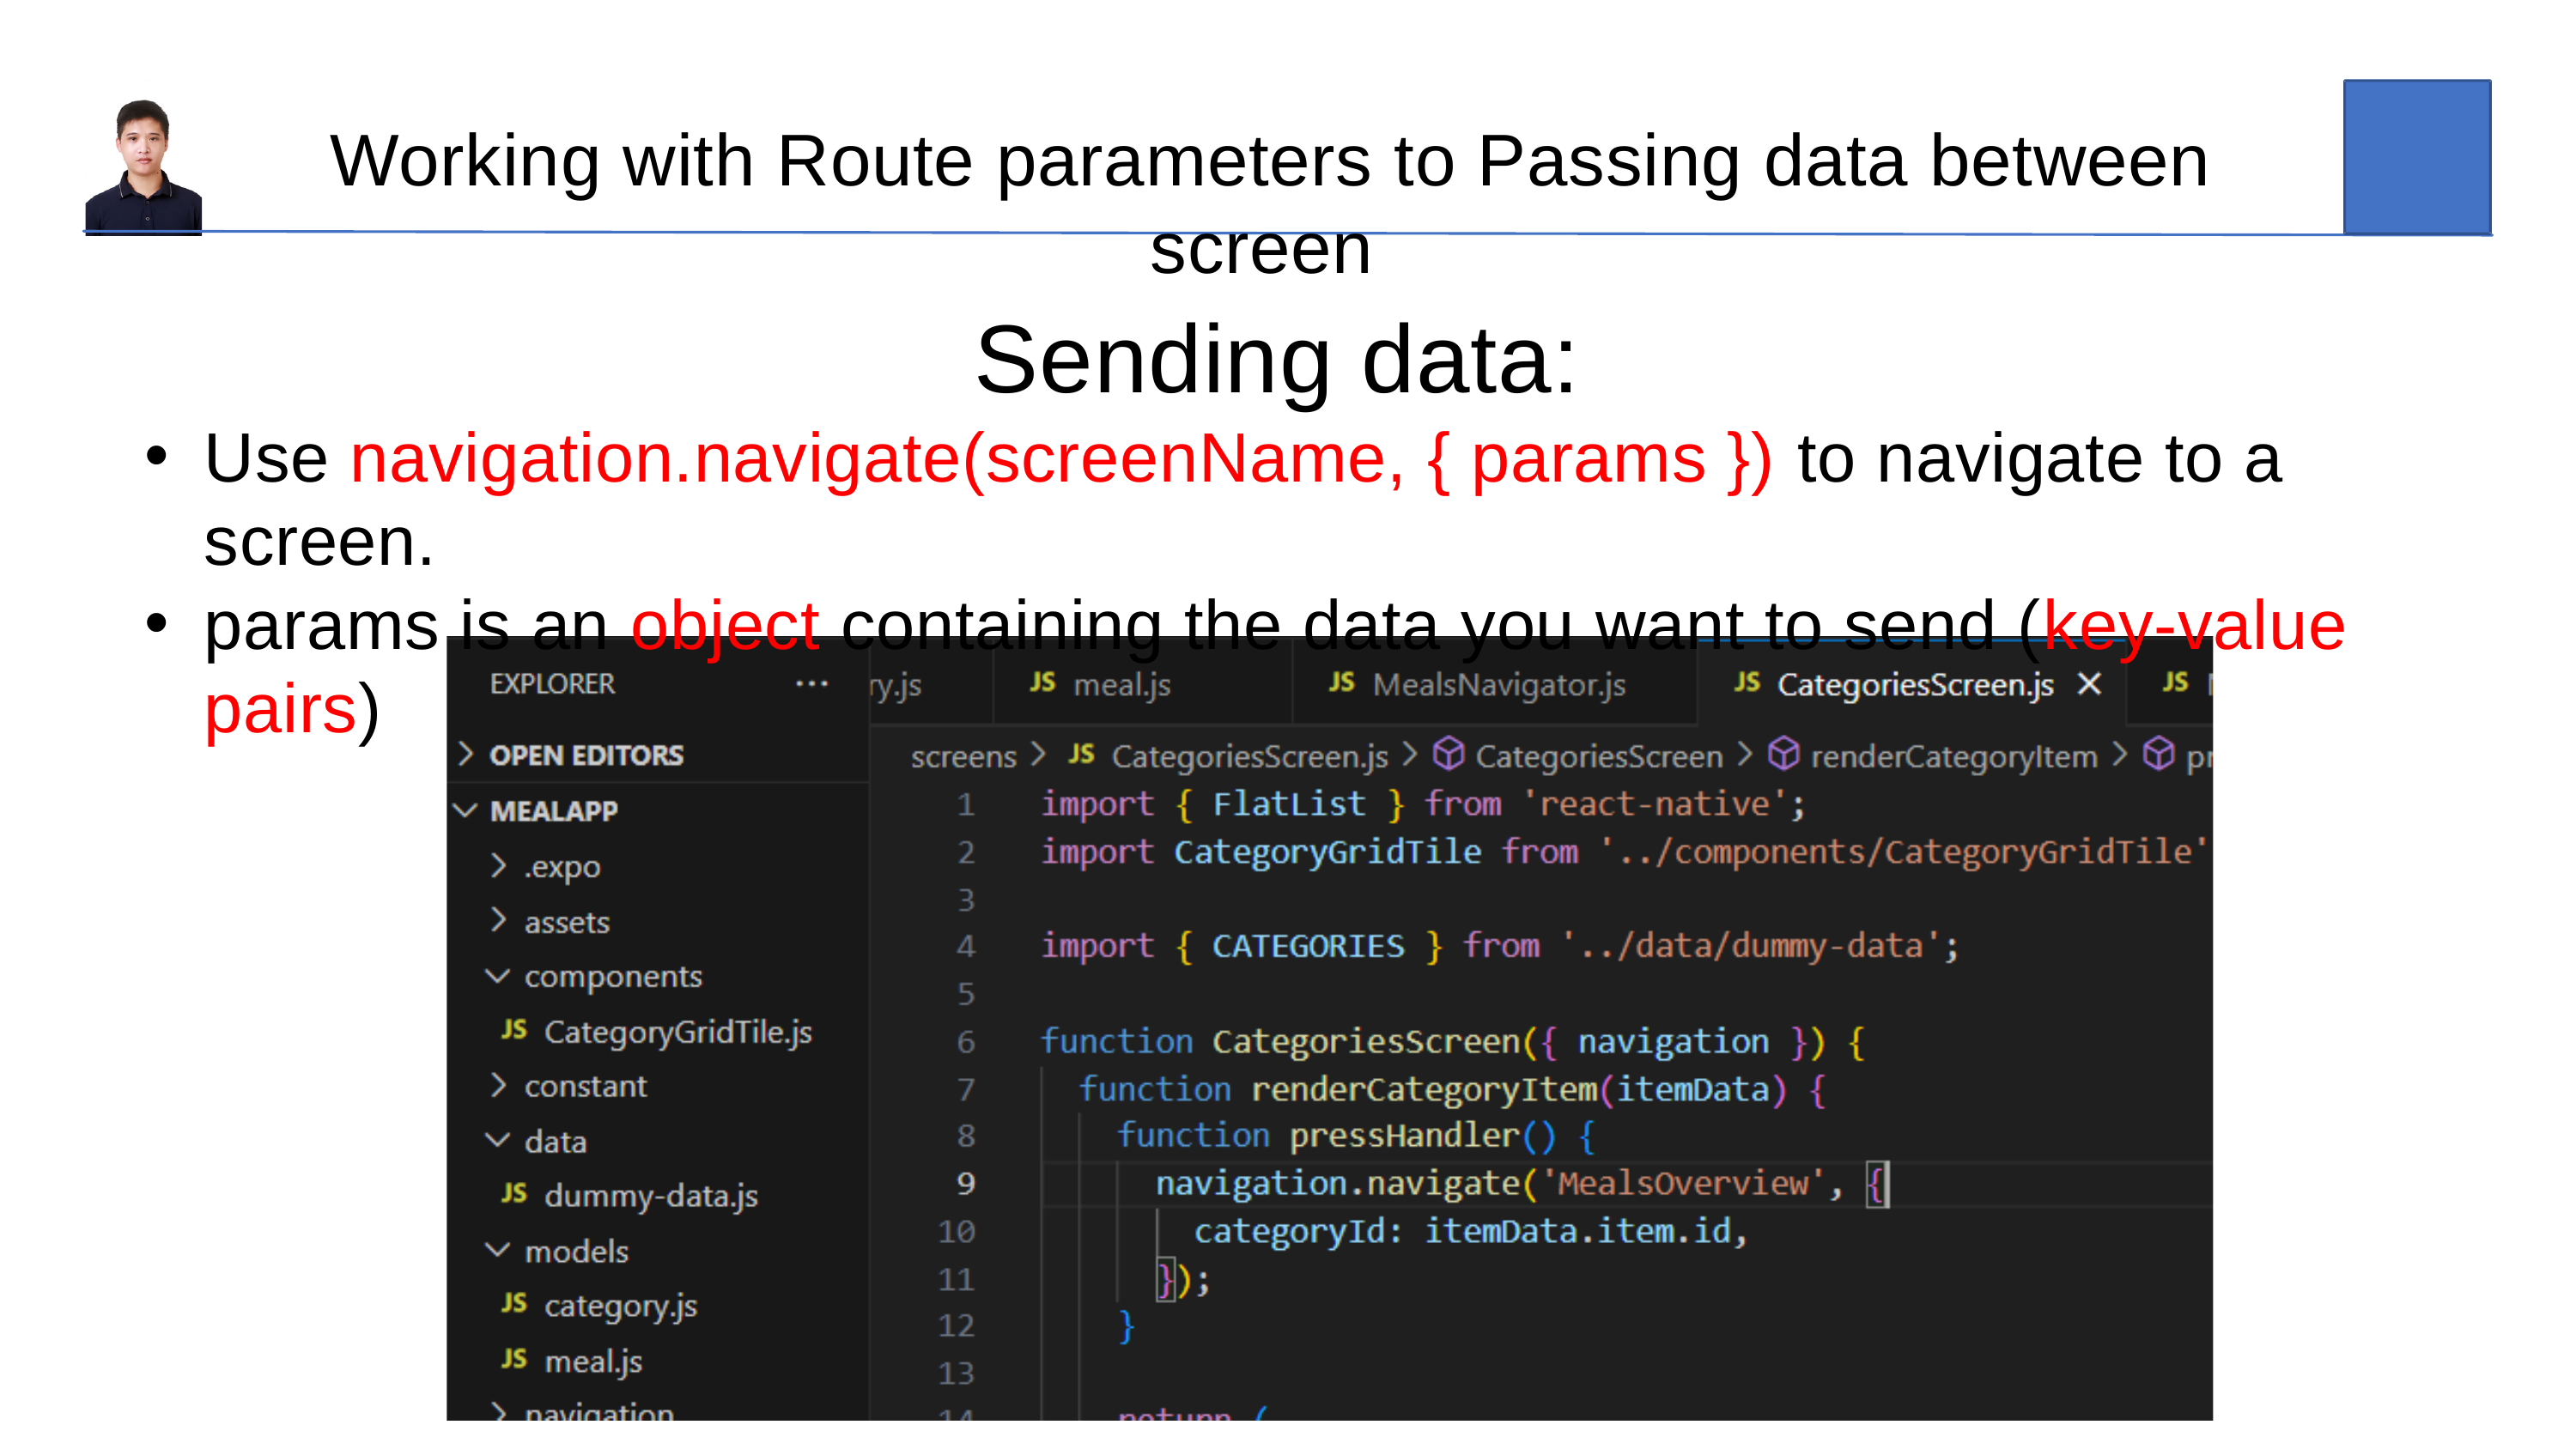

Working with Route parameters to Passing data between screen

Sending data:
Use navigation.navigate(screenName, { params }) to navigate to a screen.
params is an object containing the data you want to send (key-value pairs)